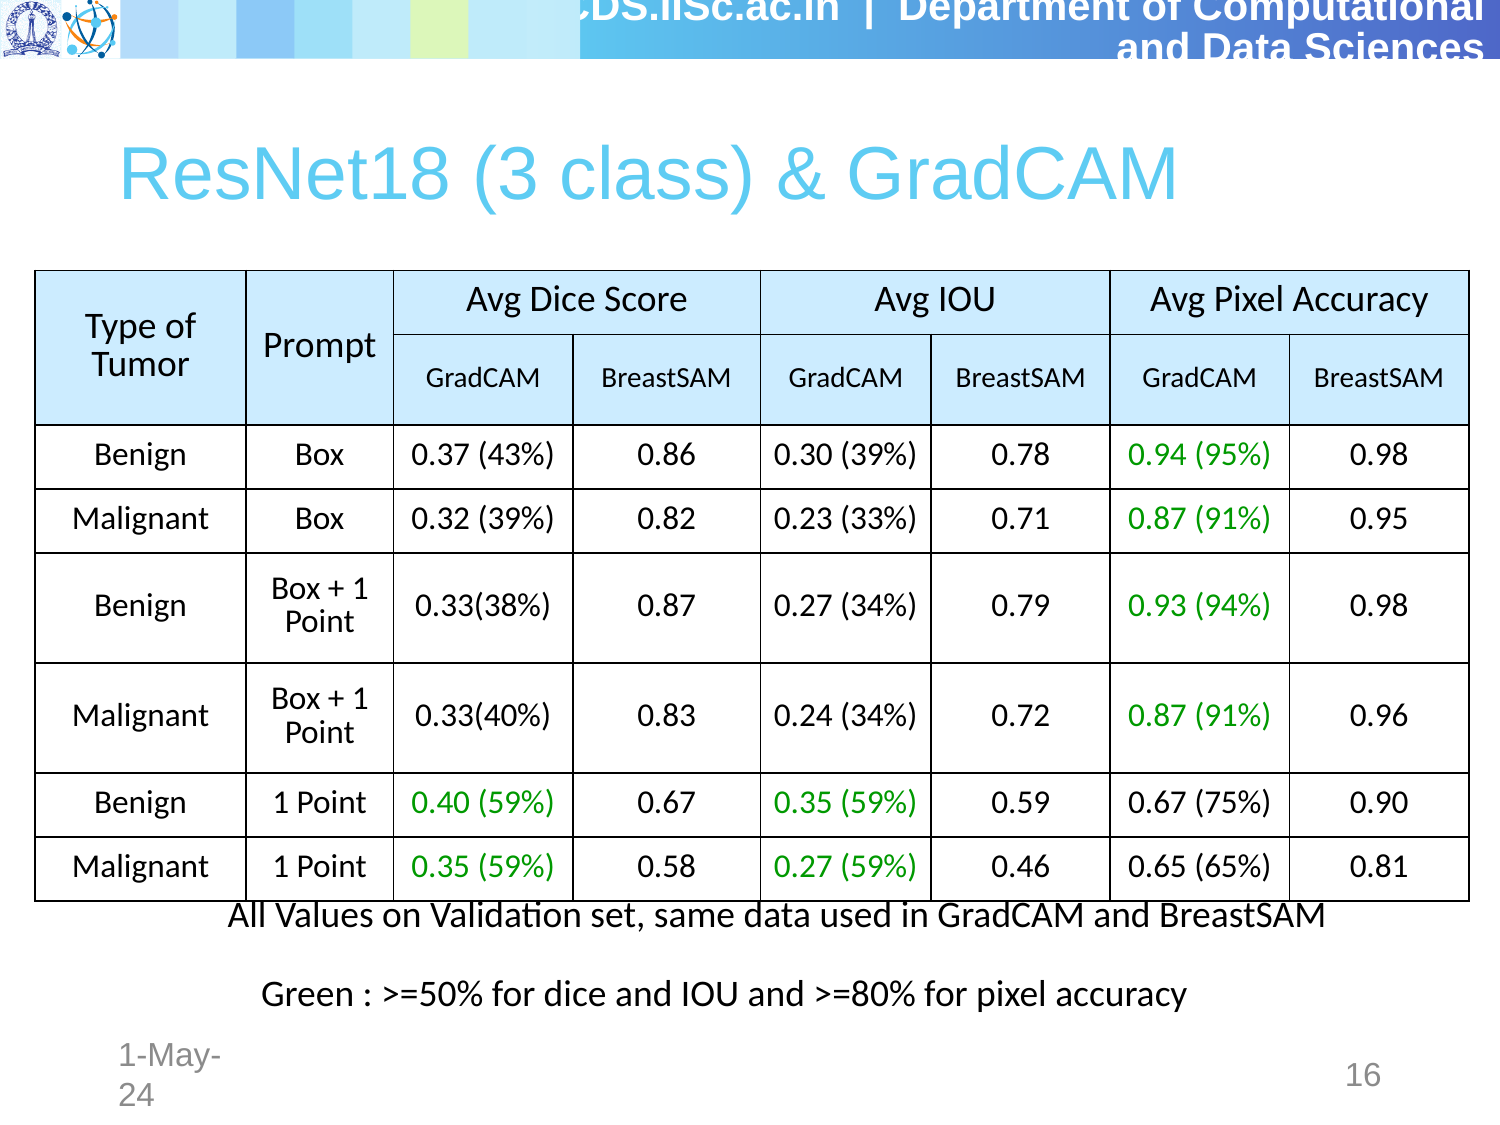

# ResNet18 (3 class) & GradCAM
| Type of Tumor | Prompt | Avg Dice Score |  | Avg IOU |  | Avg Pixel Accuracy |  |
| --- | --- | --- | --- | --- | --- | --- | --- |
|  |  | GradCAM | BreastSAM | GradCAM | BreastSAM | GradCAM | BreastSAM |
| Benign | Box | 0.37 (43%) | 0.86 | 0.30 (39%) | 0.78 | 0.94 (95%) | 0.98 |
| Malignant | Box | 0.32 (39%) | 0.82 | 0.23 (33%) | 0.71 | 0.87 (91%) | 0.95 |
| Benign | Box + 1 Point | 0.33(38%) | 0.87 | 0.27 (34%) | 0.79 | 0.93 (94%) | 0.98 |
| Malignant | Box + 1 Point | 0.33(40%) | 0.83 | 0.24 (34%) | 0.72 | 0.87 (91%) | 0.96 |
| Benign | 1 Point | 0.40 (59%) | 0.67 | 0.35 (59%) | 0.59 | 0.67 (75%) | 0.90 |
| Malignant | 1 Point | 0.35 (59%) | 0.58 | 0.27 (59%) | 0.46 | 0.65 (65%) | 0.81 |
All Values on Validation set, same data used in GradCAM and BreastSAM
Green : >=50% for dice and IOU and >=80% for pixel accuracy
1-May-24
16